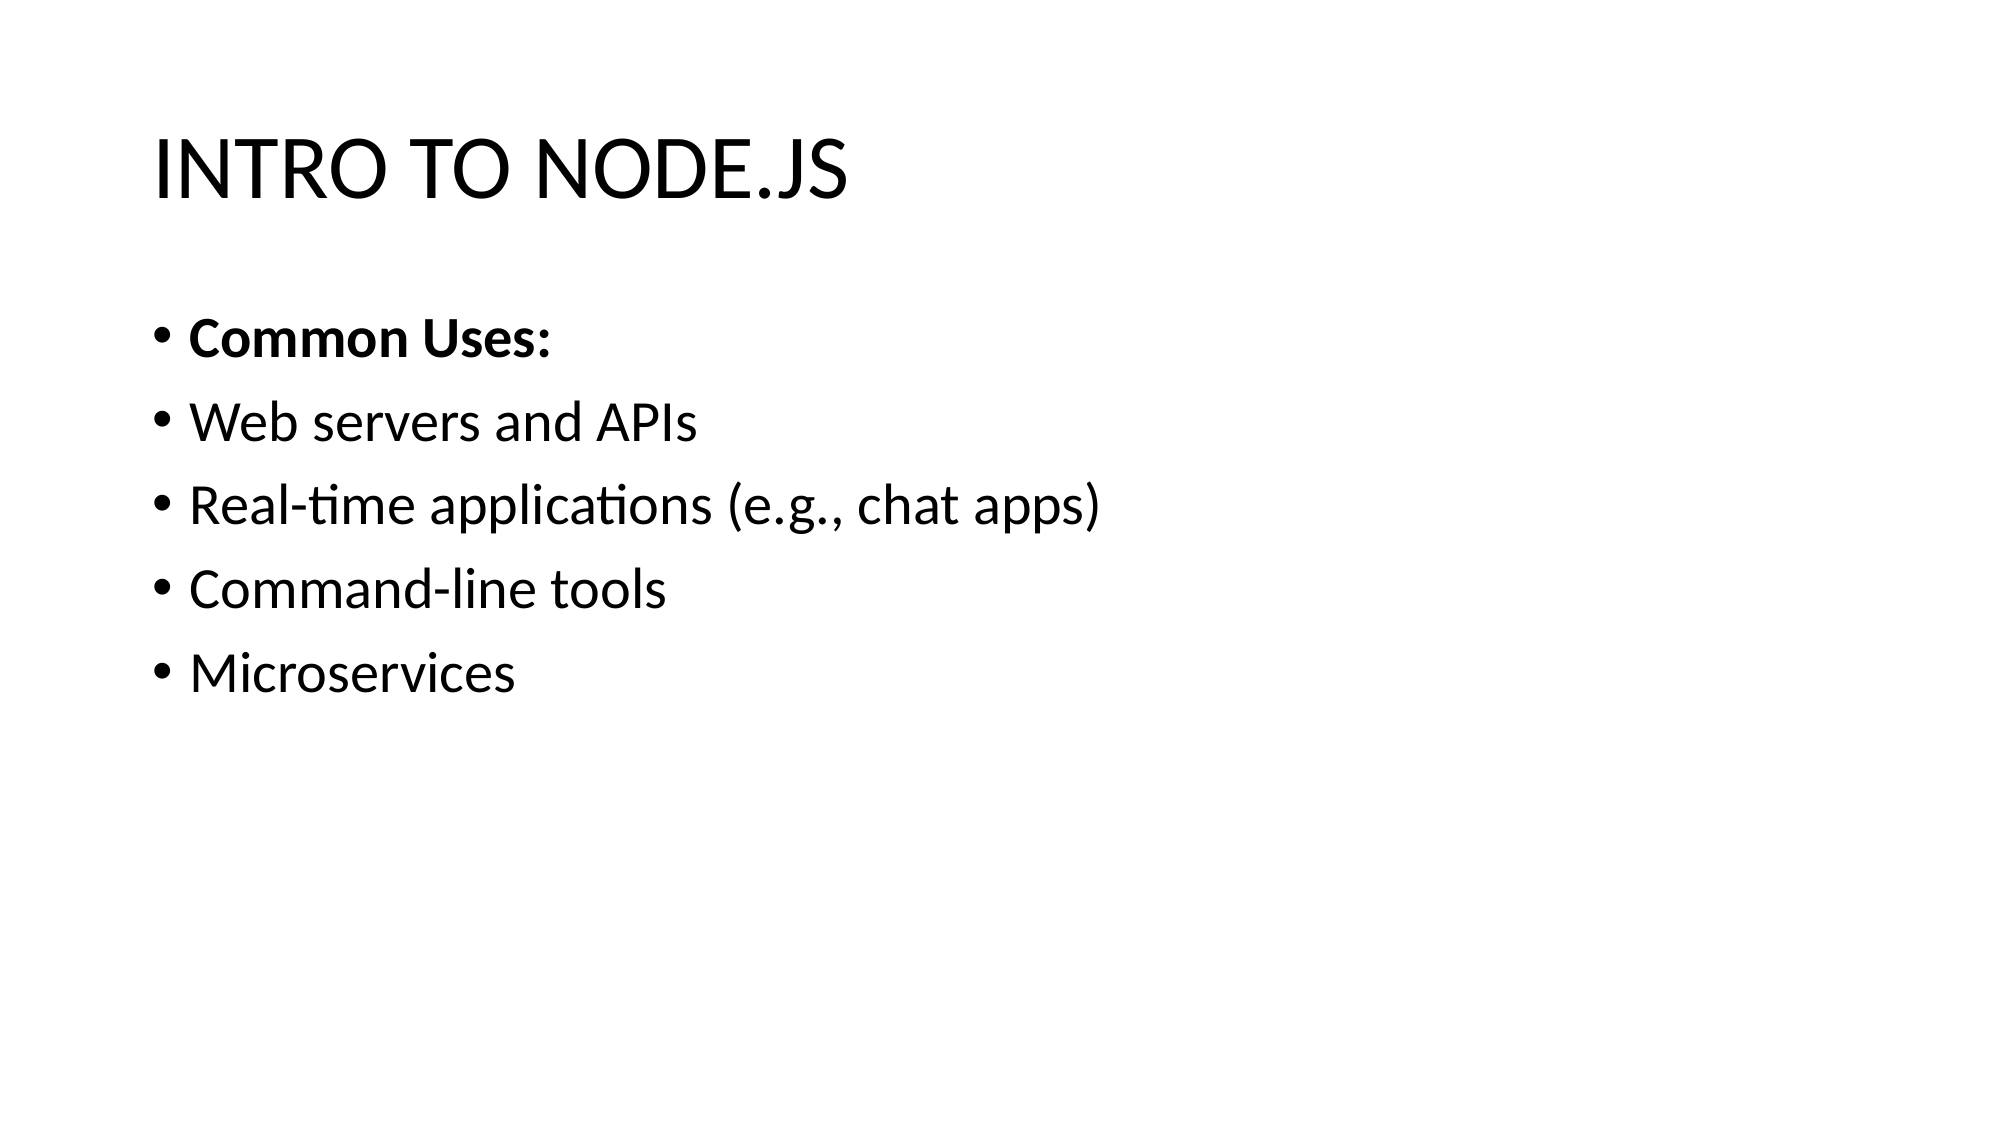

# INTRO TO NODE.JS
Common Uses:
Web servers and APIs
Real-time applications (e.g., chat apps)
Command-line tools
Microservices